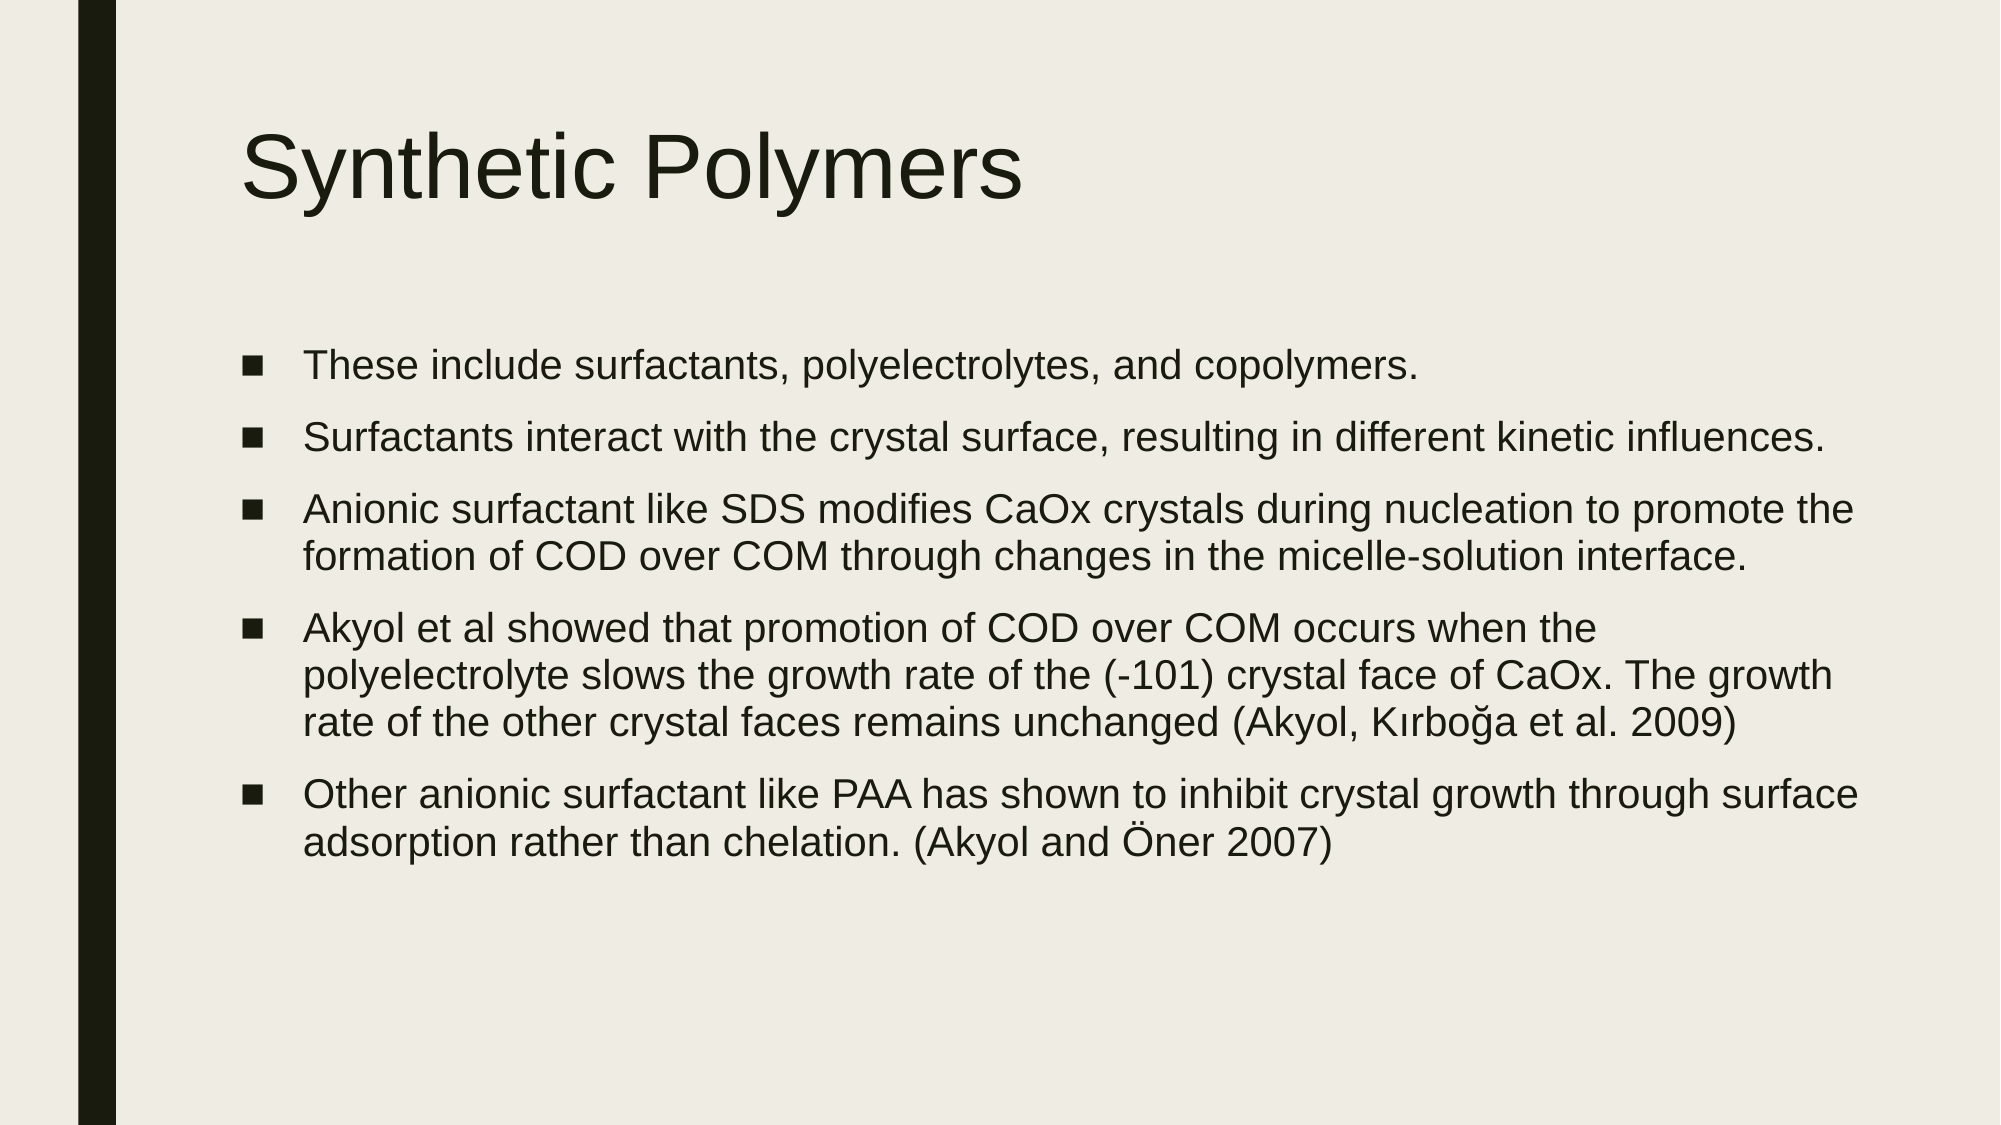

# Synthetic Polymers
These include surfactants, polyelectrolytes, and copolymers.
Surfactants interact with the crystal surface, resulting in different kinetic influences.
Anionic surfactant like SDS modifies CaOx crystals during nucleation to promote the formation of COD over COM through changes in the micelle-solution interface.
Akyol et al showed that promotion of COD over COM occurs when the polyelectrolyte slows the growth rate of the (-101) crystal face of CaOx. The growth rate of the other crystal faces remains unchanged (Akyol, Kırboğa et al. 2009)
Other anionic surfactant like PAA has shown to inhibit crystal growth through surface adsorption rather than chelation. (Akyol and Öner 2007)